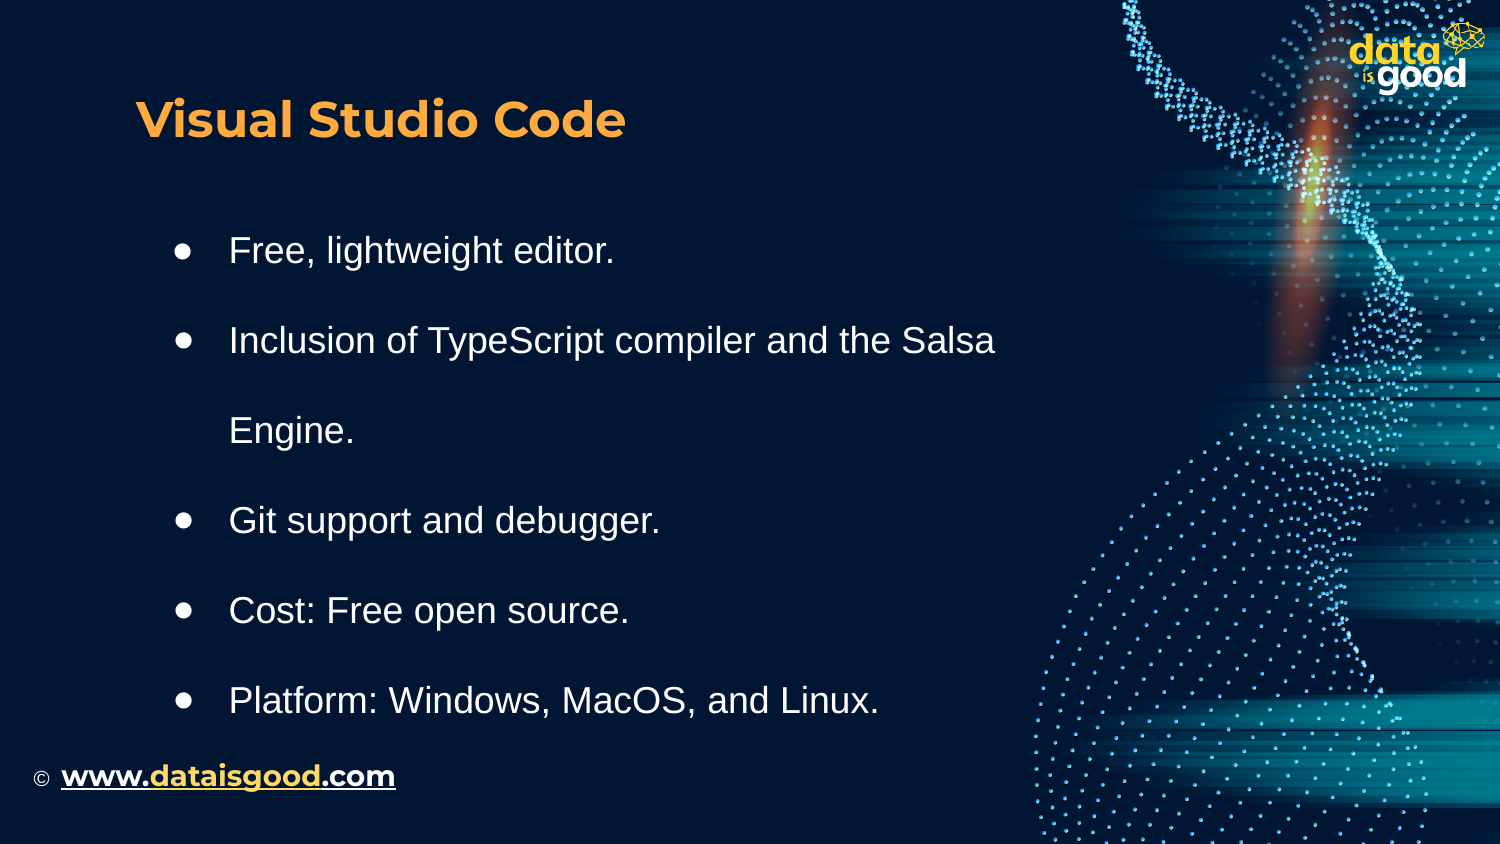

# Visual Studio Code
Free, lightweight editor.
Inclusion of TypeScript compiler and the Salsa Engine.
Git support and debugger.
Cost: Free open source.
Platform: Windows, MacOS, and Linux.